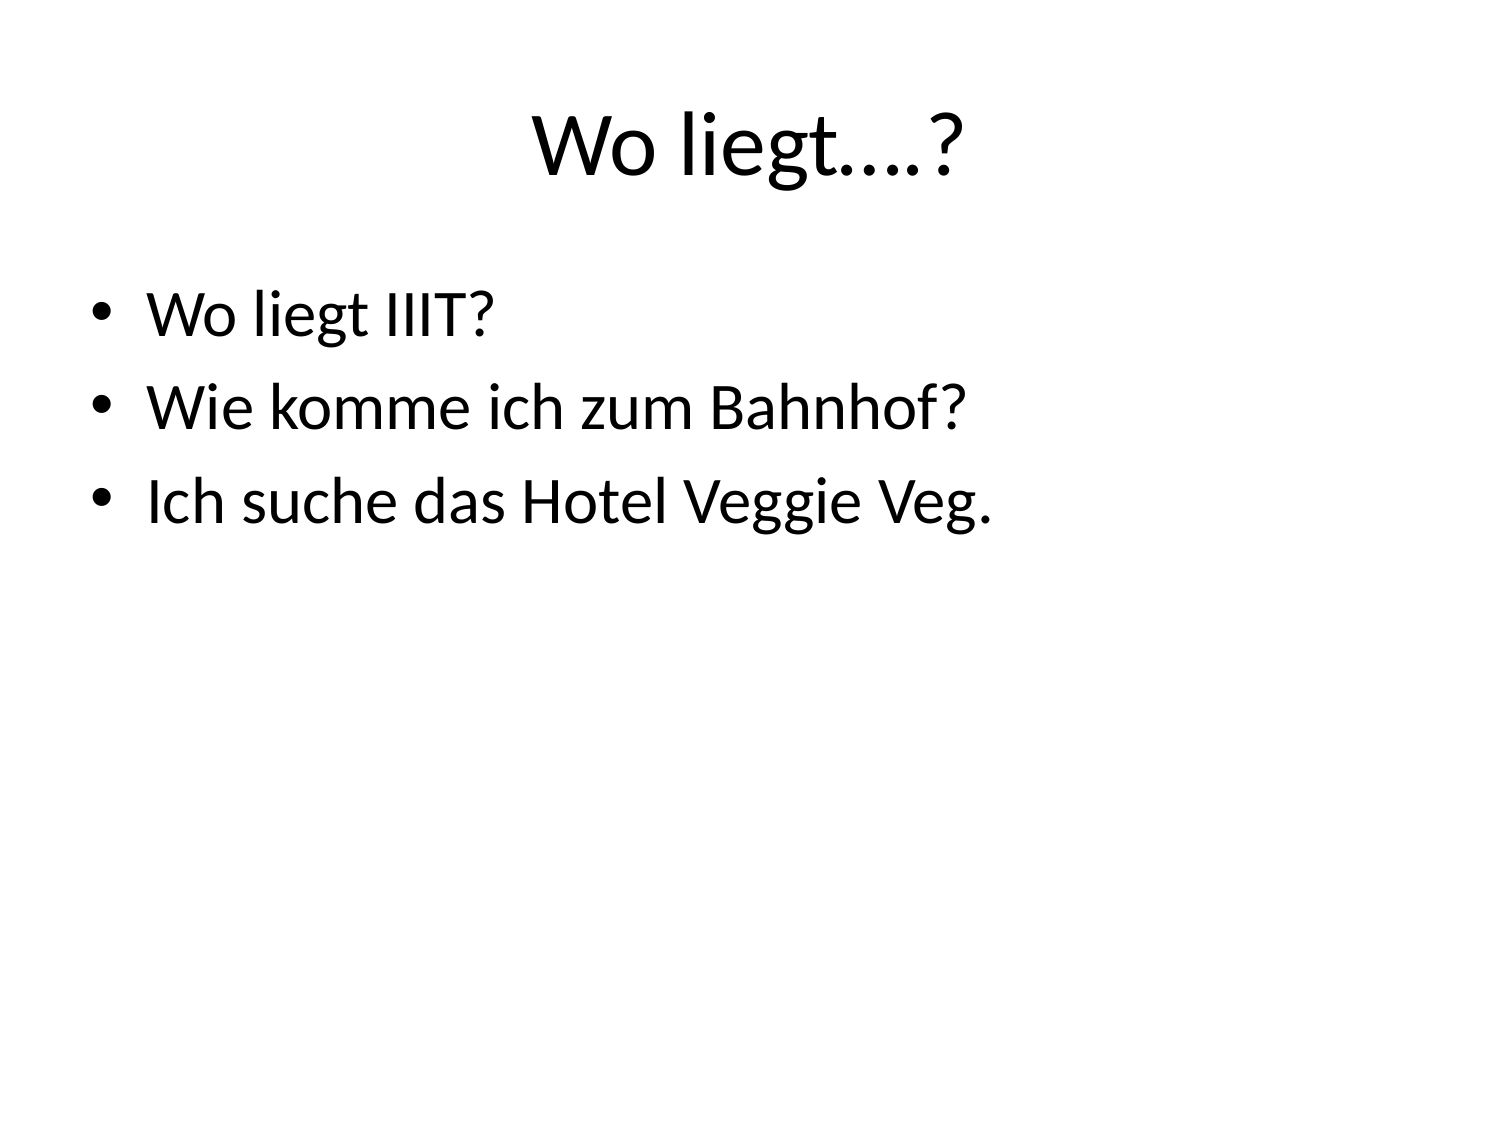

# Wo liegt….?
Wo liegt IIIT?
Wie komme ich zum Bahnhof?
Ich suche das Hotel Veggie Veg.